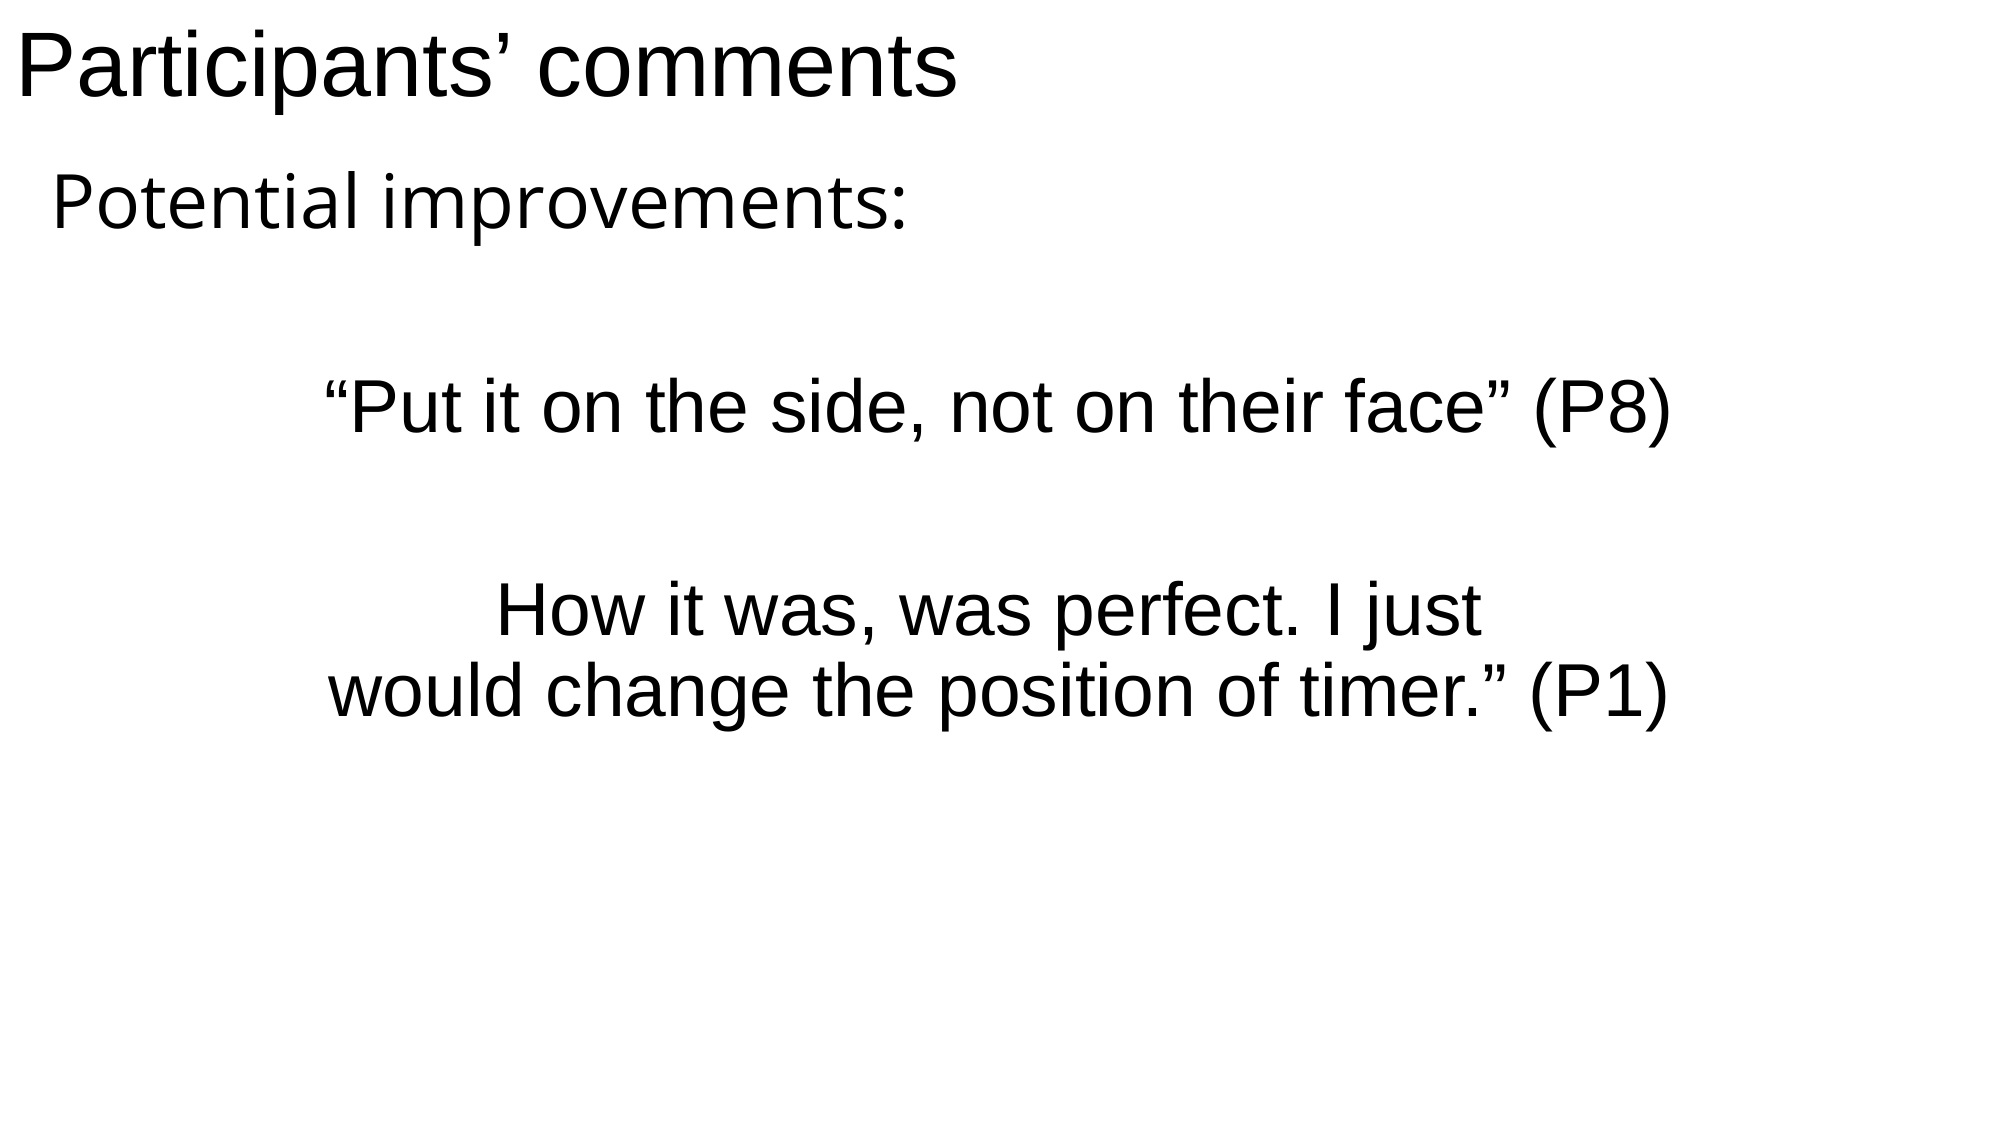

# Participants’ comments
Potential improvements:

“Put it on the side, not on their face” (P8)

How it was, was perfect. I just
would change the position of timer.” (P1)